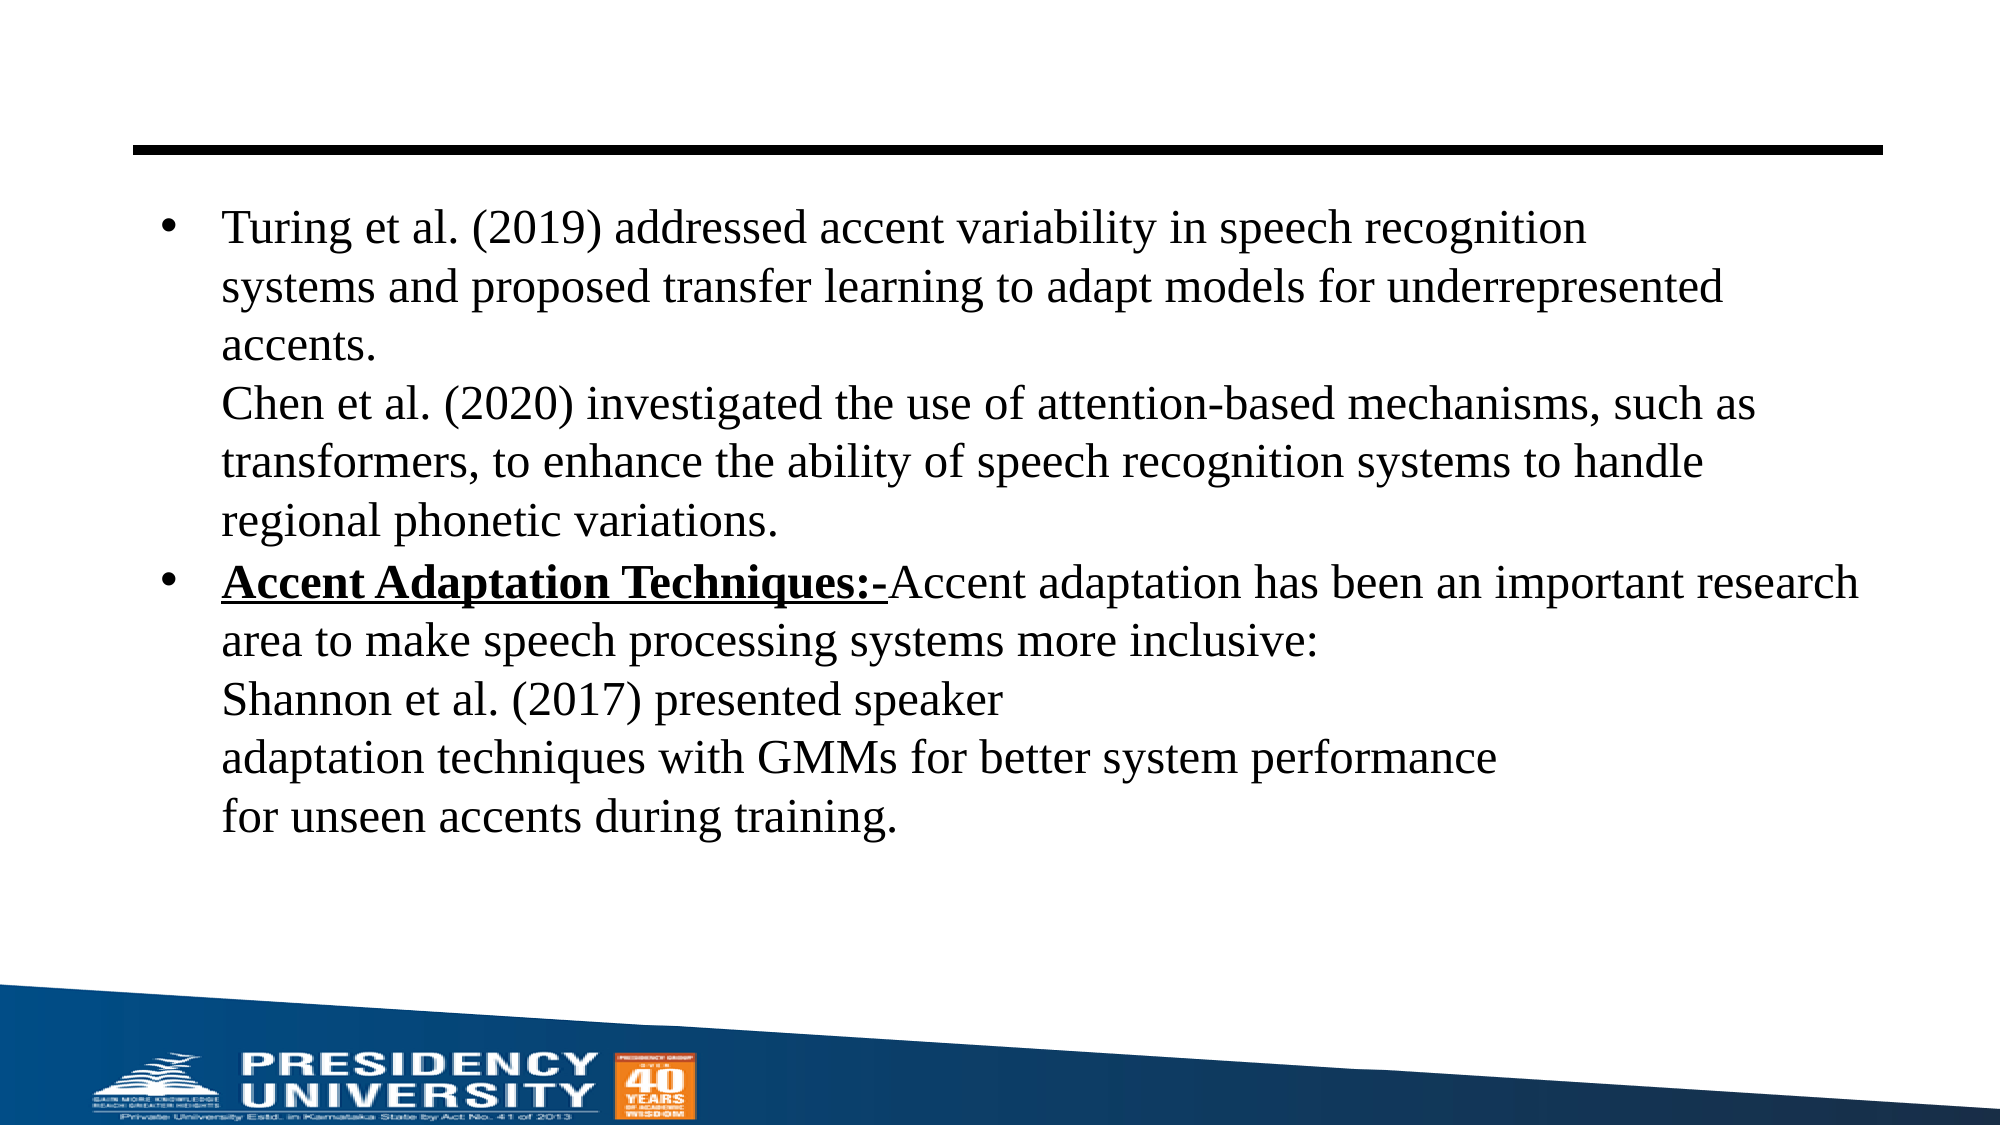

#
Turing et al. (2019) addressed accent variability in speech recognition systems and proposed transfer learning to adapt models for underrepresented accents.
Chen et al. (2020) investigated the use of attention-based mechanisms, such as transformers, to enhance the ability of speech recognition systems to handle regional phonetic variations.
Accent Adaptation Techniques:-Accent adaptation has been an important research area to make speech processing systems more inclusive:
Shannon et al. (2017) presented speaker adaptation techniques with GMMs for better system performance for unseen accents during training.